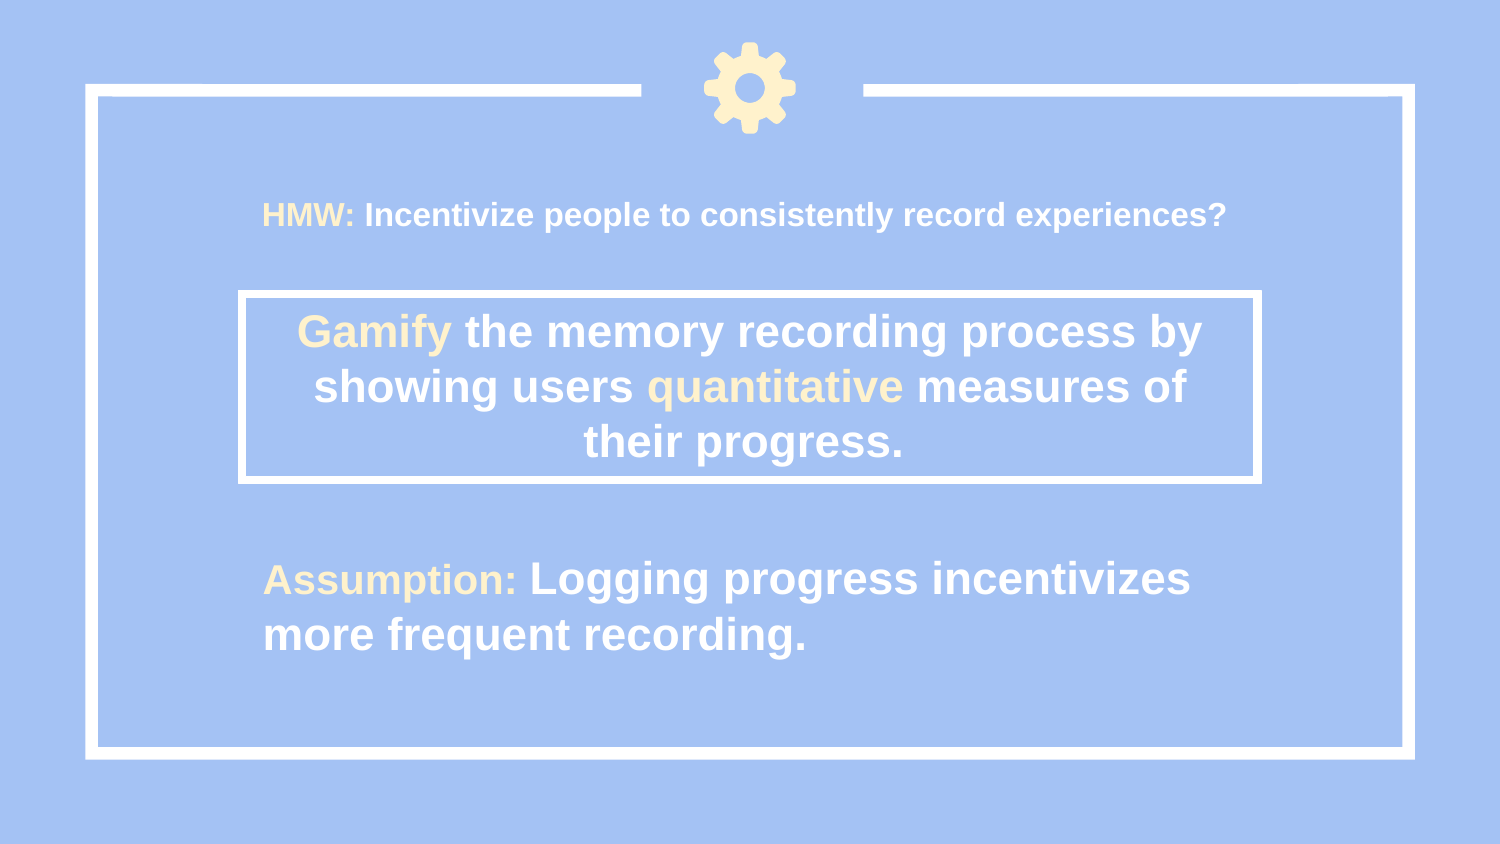

HMW: Incentivize people to consistently record experiences?

Gamify the memory recording process by showing users quantitative measures of their progress.
Assumption: Logging progress incentivizes more frequent recording.